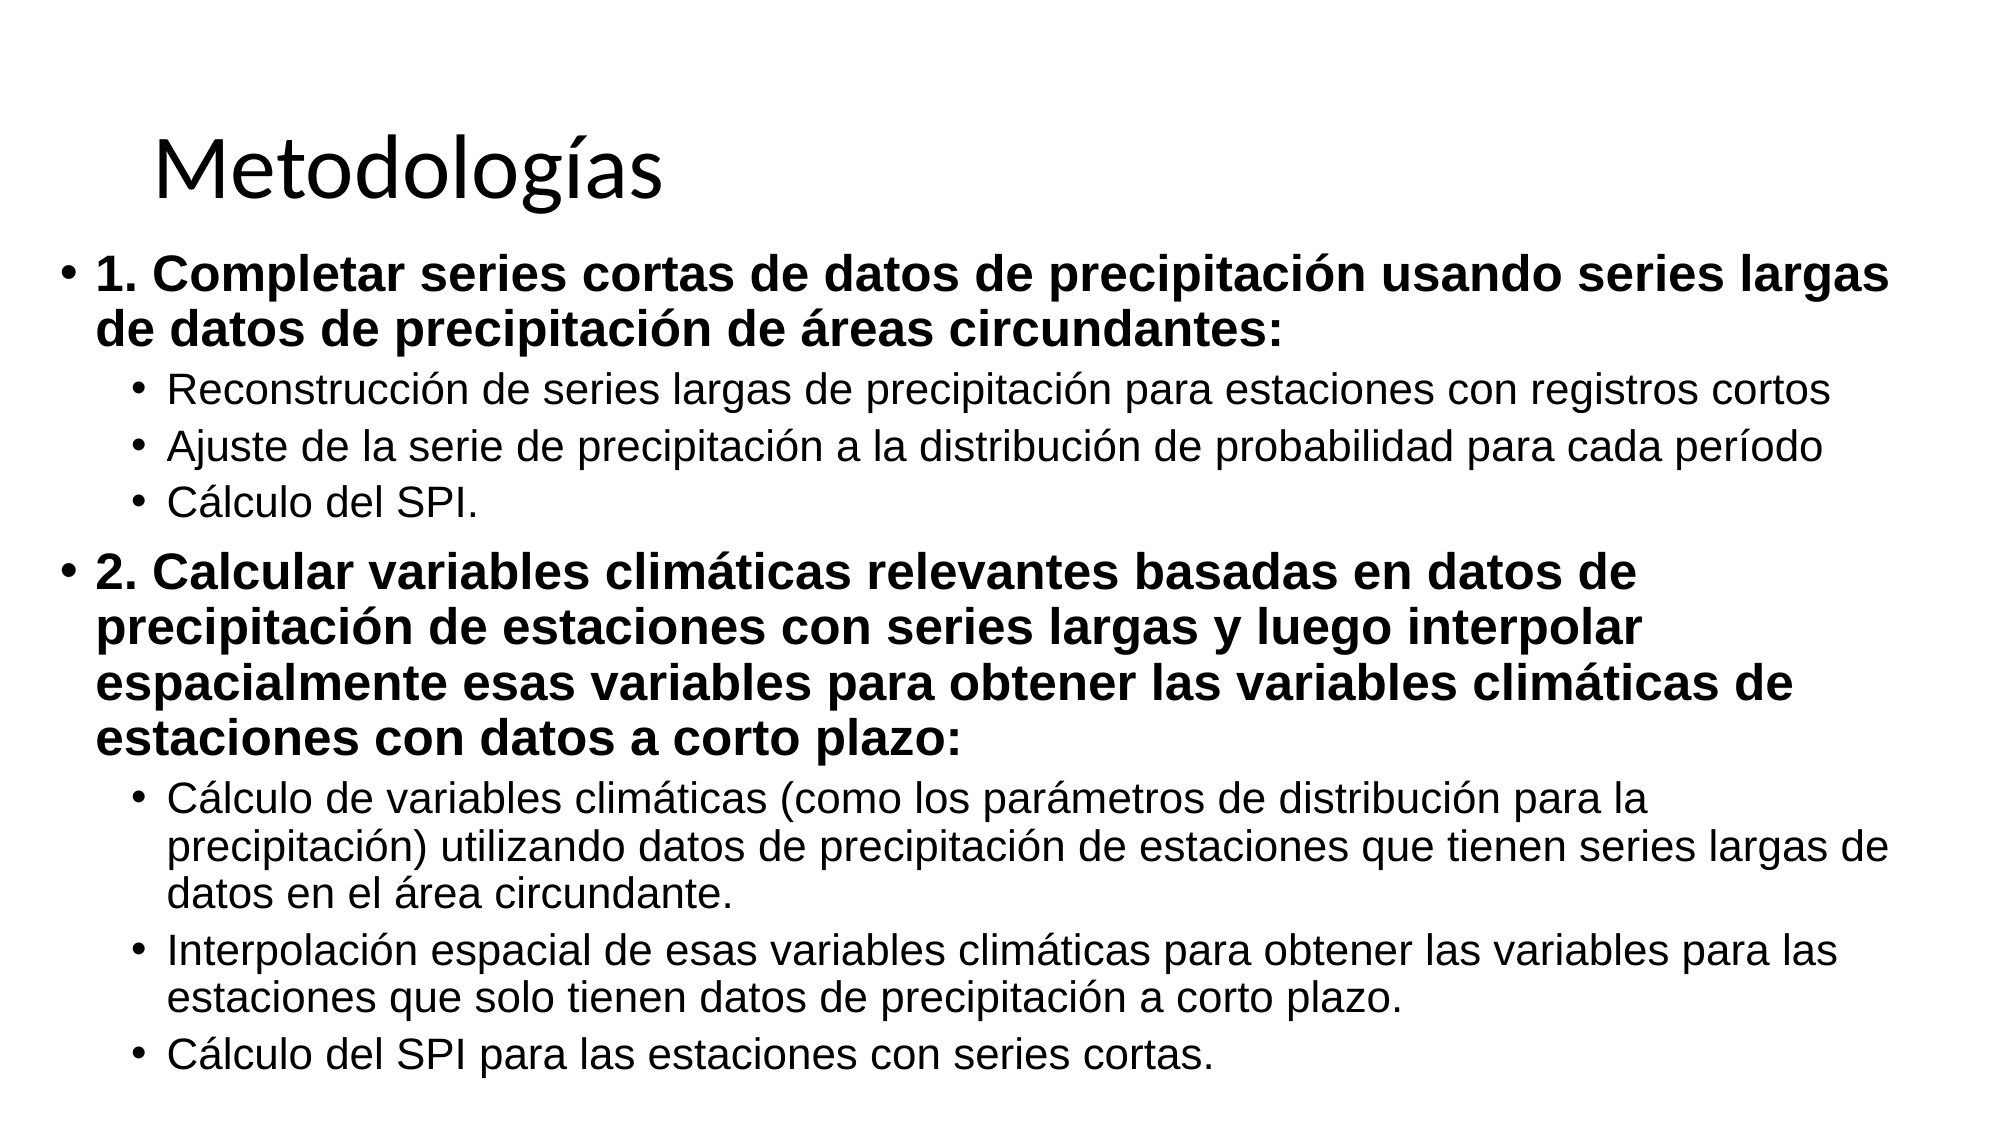

# Metodologías
1. Completar series cortas de datos de precipitación usando series largas de datos de precipitación de áreas circundantes:
Reconstrucción de series largas de precipitación para estaciones con registros cortos
Ajuste de la serie de precipitación a la distribución de probabilidad para cada período
Cálculo del SPI.
2. Calcular variables climáticas relevantes basadas en datos de precipitación de estaciones con series largas y luego interpolar espacialmente esas variables para obtener las variables climáticas de estaciones con datos a corto plazo:
Cálculo de variables climáticas (como los parámetros de distribución para la precipitación) utilizando datos de precipitación de estaciones que tienen series largas de datos en el área circundante.
Interpolación espacial de esas variables climáticas para obtener las variables para las estaciones que solo tienen datos de precipitación a corto plazo.
Cálculo del SPI para las estaciones con series cortas.